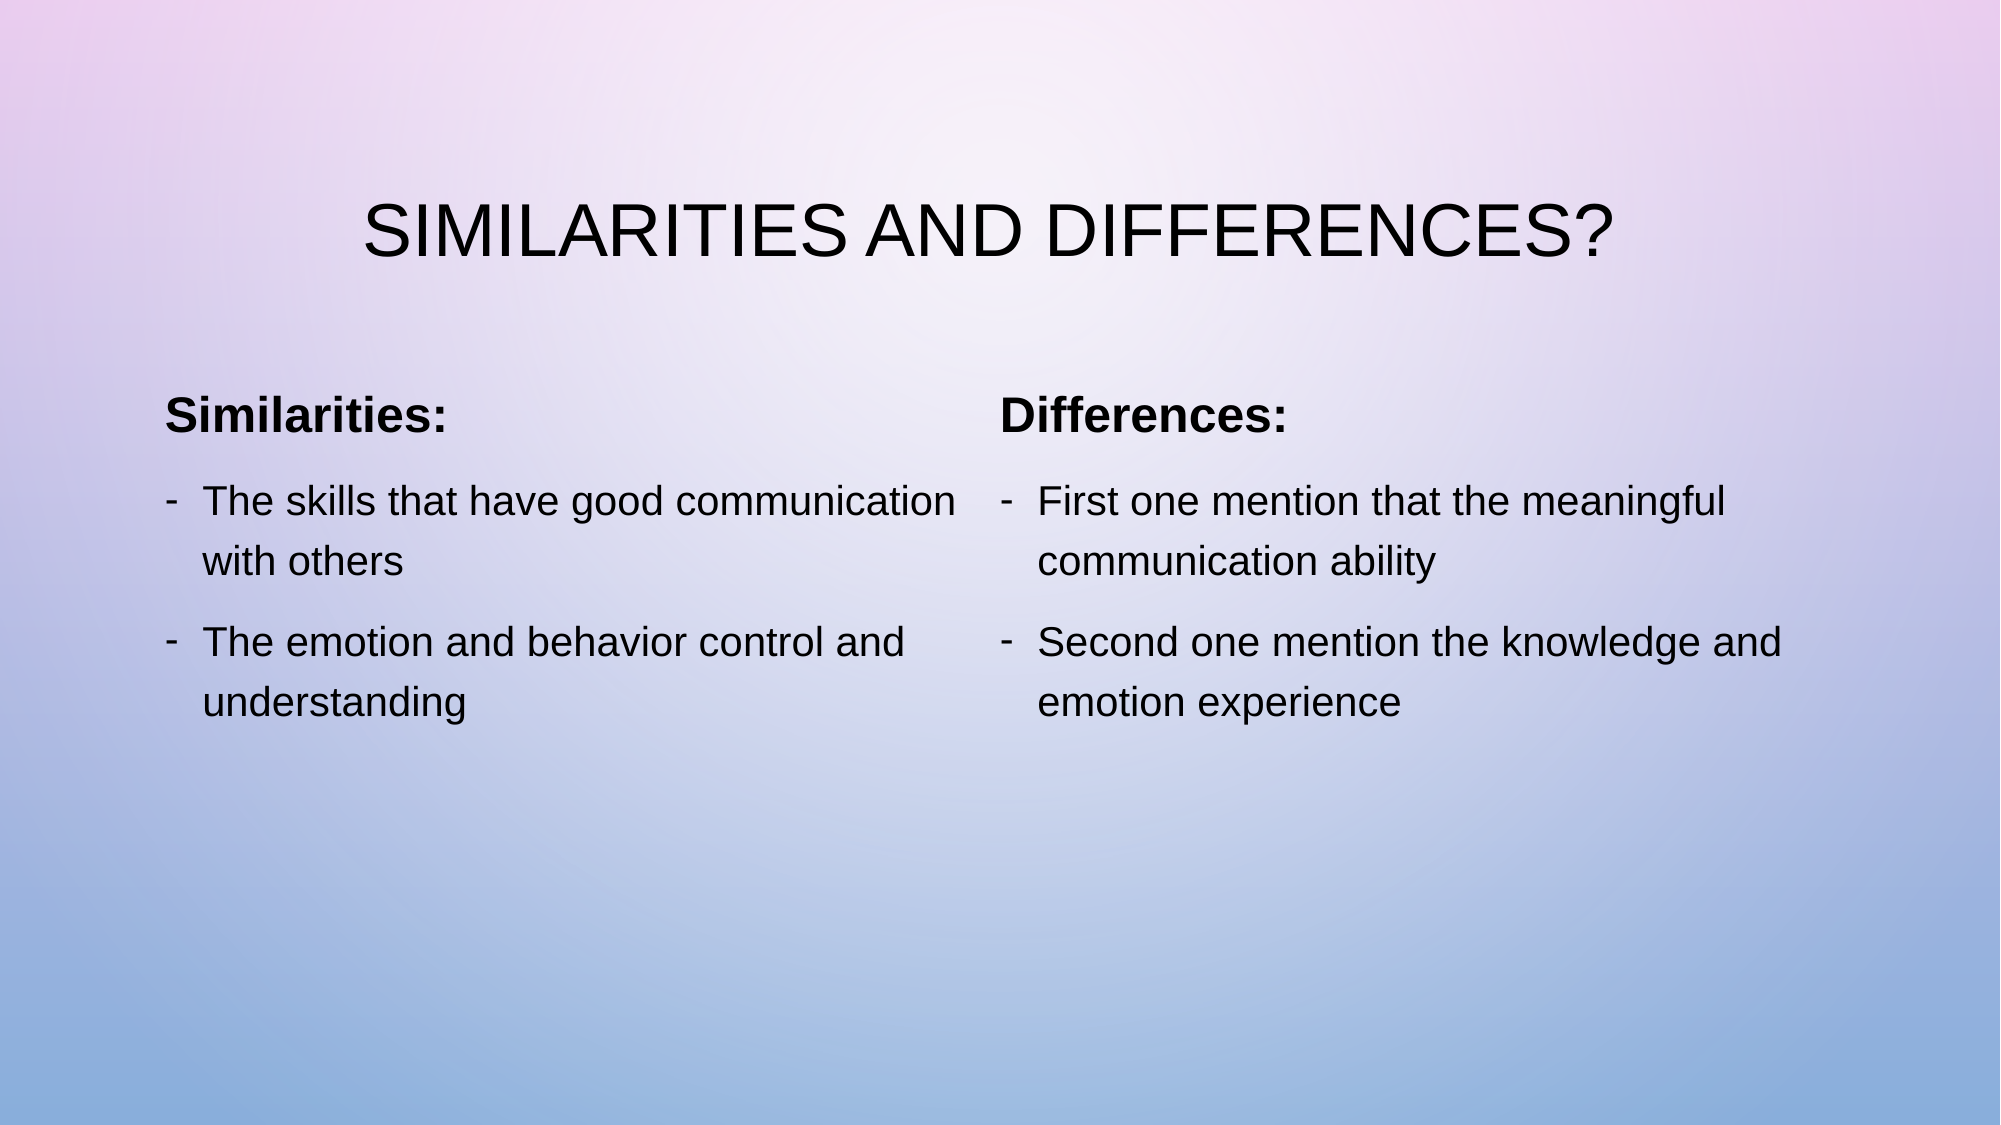

# Similarities and differences?
Similarities:
The skills that have good communication with others
The emotion and behavior control and understanding

Differences:
First one mention that the meaningful communication ability
Second one mention the knowledge and emotion experience